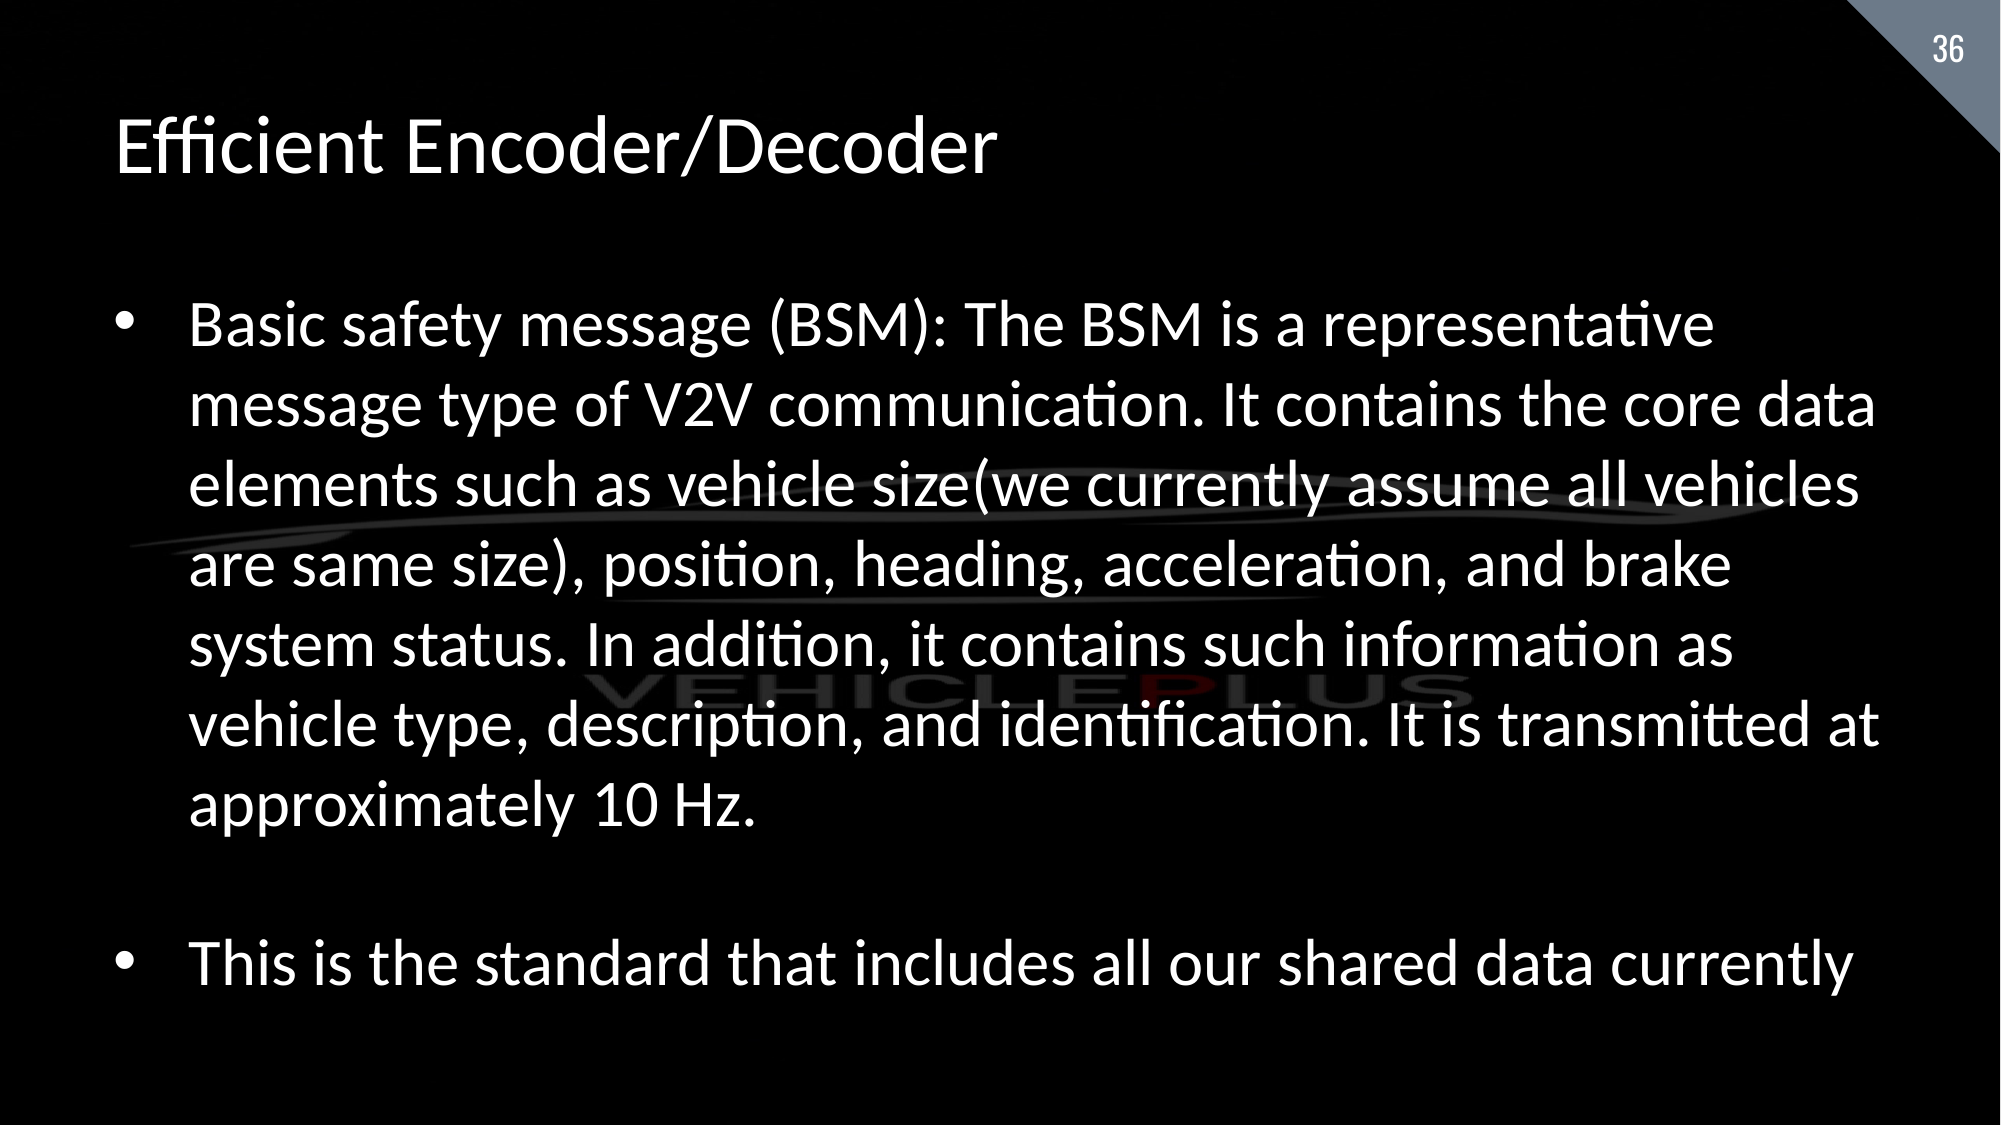

Efficient Encoder/Decoder
Basic safety message (BSM): The BSM is a representative message type of V2V communication. It contains the core data elements such as vehicle size(we currently assume all vehicles are same size), position, heading, acceleration, and brake system status. In addition, it contains such information as vehicle type, description, and identification. It is transmitted at approximately 10 Hz.

This is the standard that includes all our shared data currently